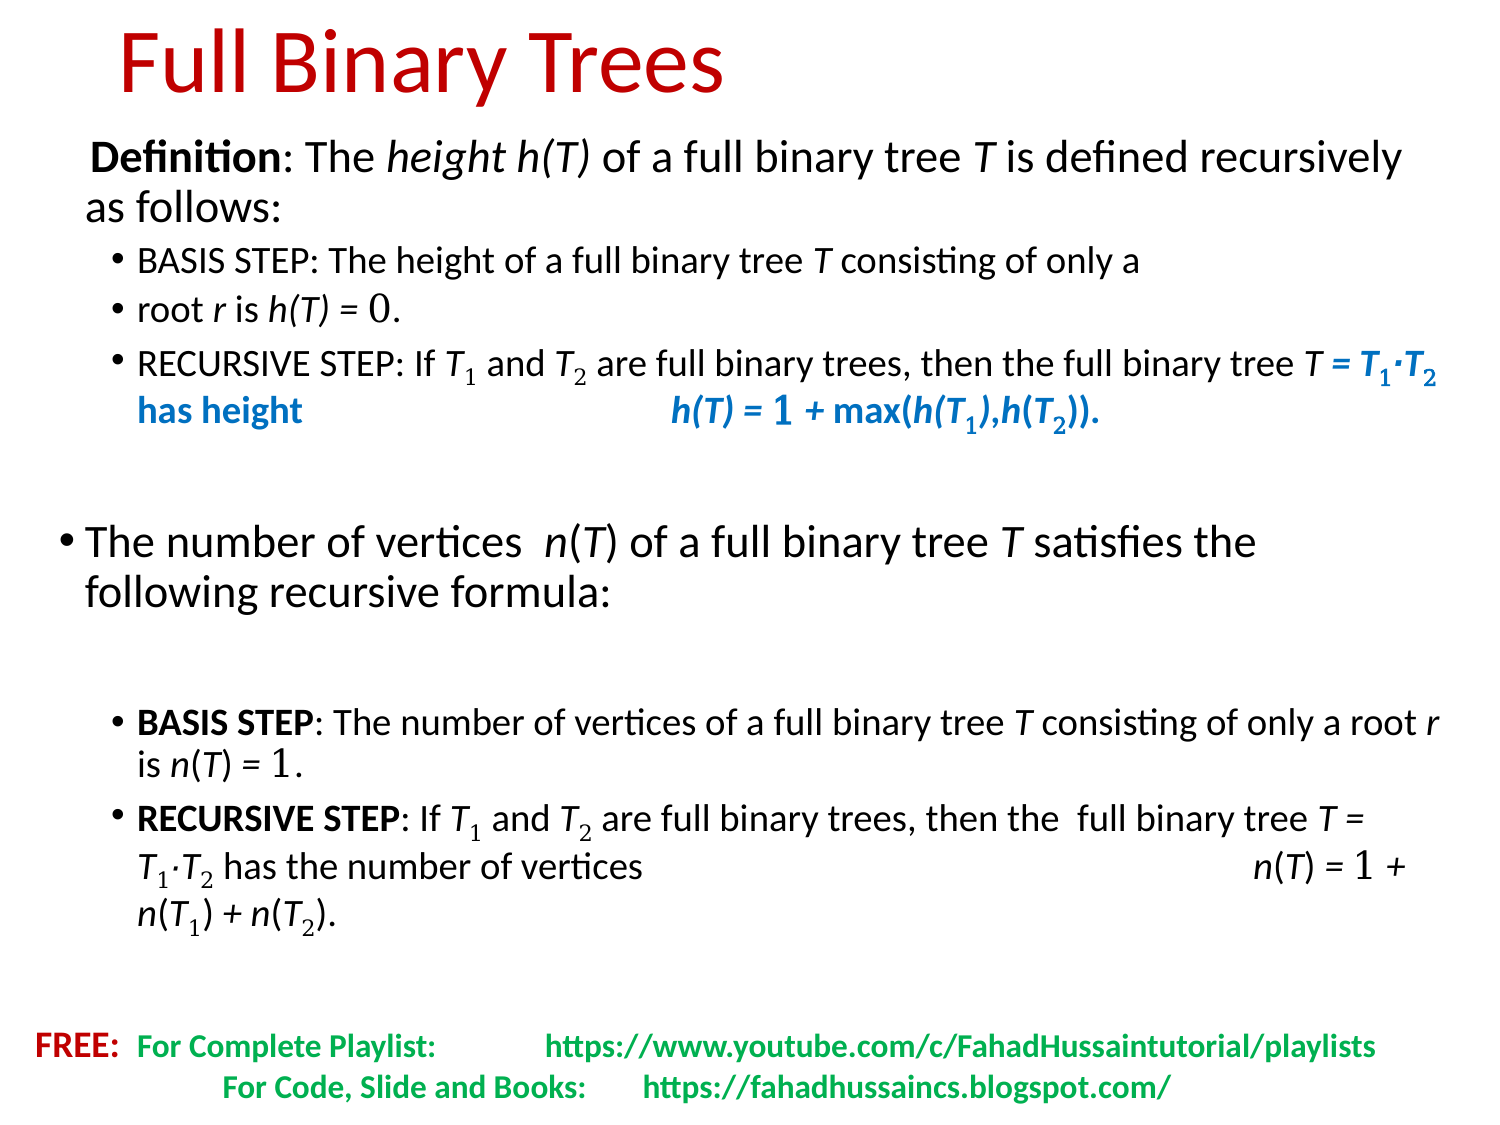

# Full Binary Trees
   Definition: The height h(T) of a full binary tree T is defined recursively as follows:
BASIS STEP: The height of a full binary tree T consisting of only a
root r is h(T) = 0.
RECURSIVE STEP: If T1 and T2 are full binary trees, then the full binary tree T = T1∙T2 has height                                          h(T) = 1 + max(h(T1),h(T2)).

The number of vertices  n(T) of a full binary tree T satisfies the following recursive formula:

BASIS STEP: The number of vertices of a full binary tree T consisting of only a root r is n(T) = 1.
RECURSIVE STEP: If T1 and T2 are full binary trees, then the  full binary tree T = T1∙T2 has the number of vertices                                                                 		n(T) = 1 + n(T1) + n(T2).
FREE:  For Complete Playlist: 	        https://www.youtube.com/c/FahadHussaintutorial/playlists
	     For Code, Slide and Books:	 https://fahadhussaincs.blogspot.com/